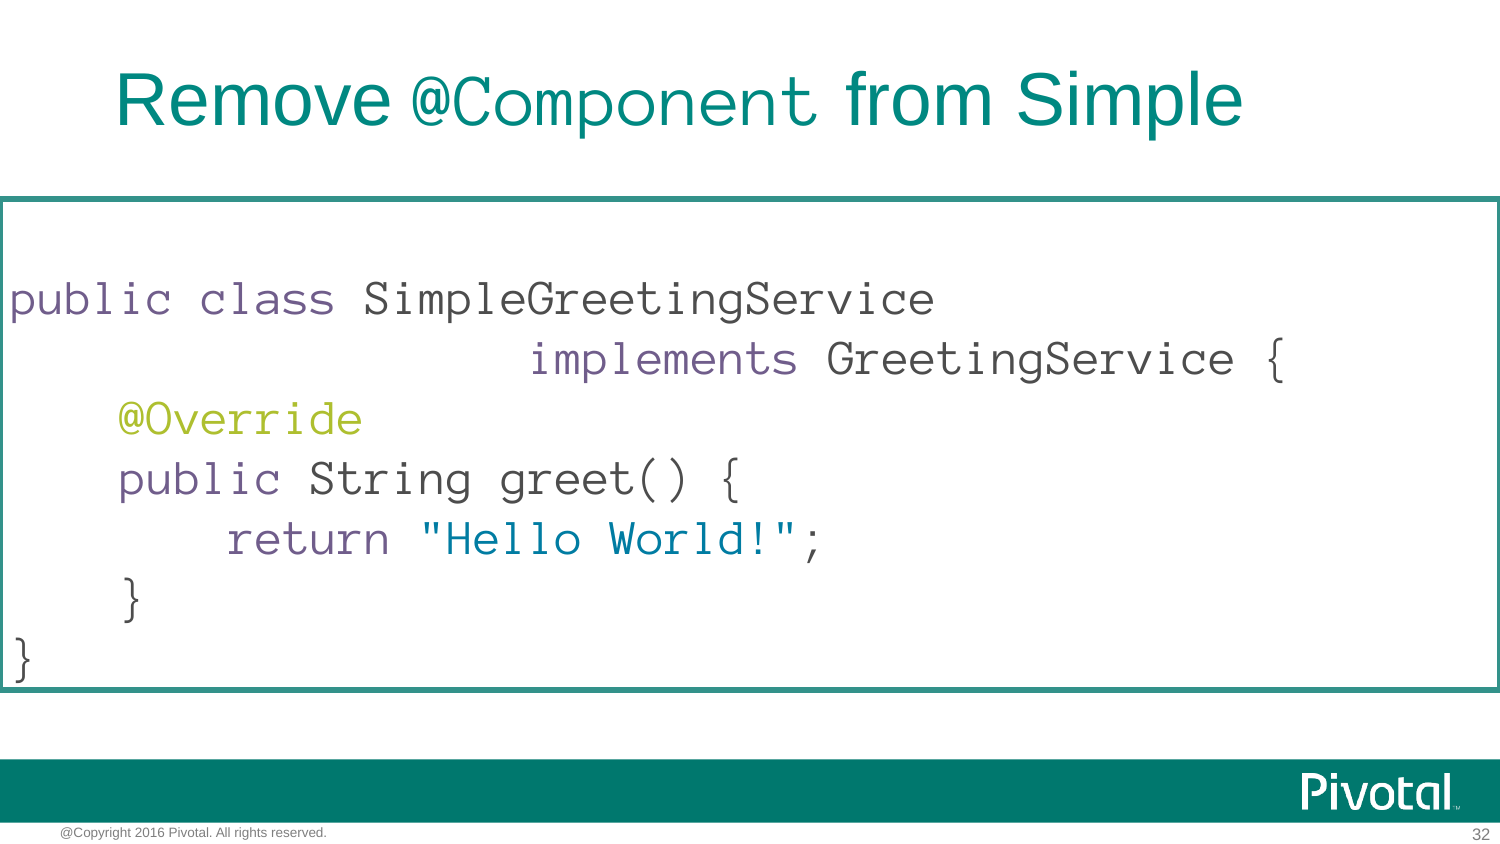

# Remove @Component from Simple
public class SimpleGreetingService
                   implements GreetingService {
    @Override
    public String greet() {
        return "Hello World!";
    }
}